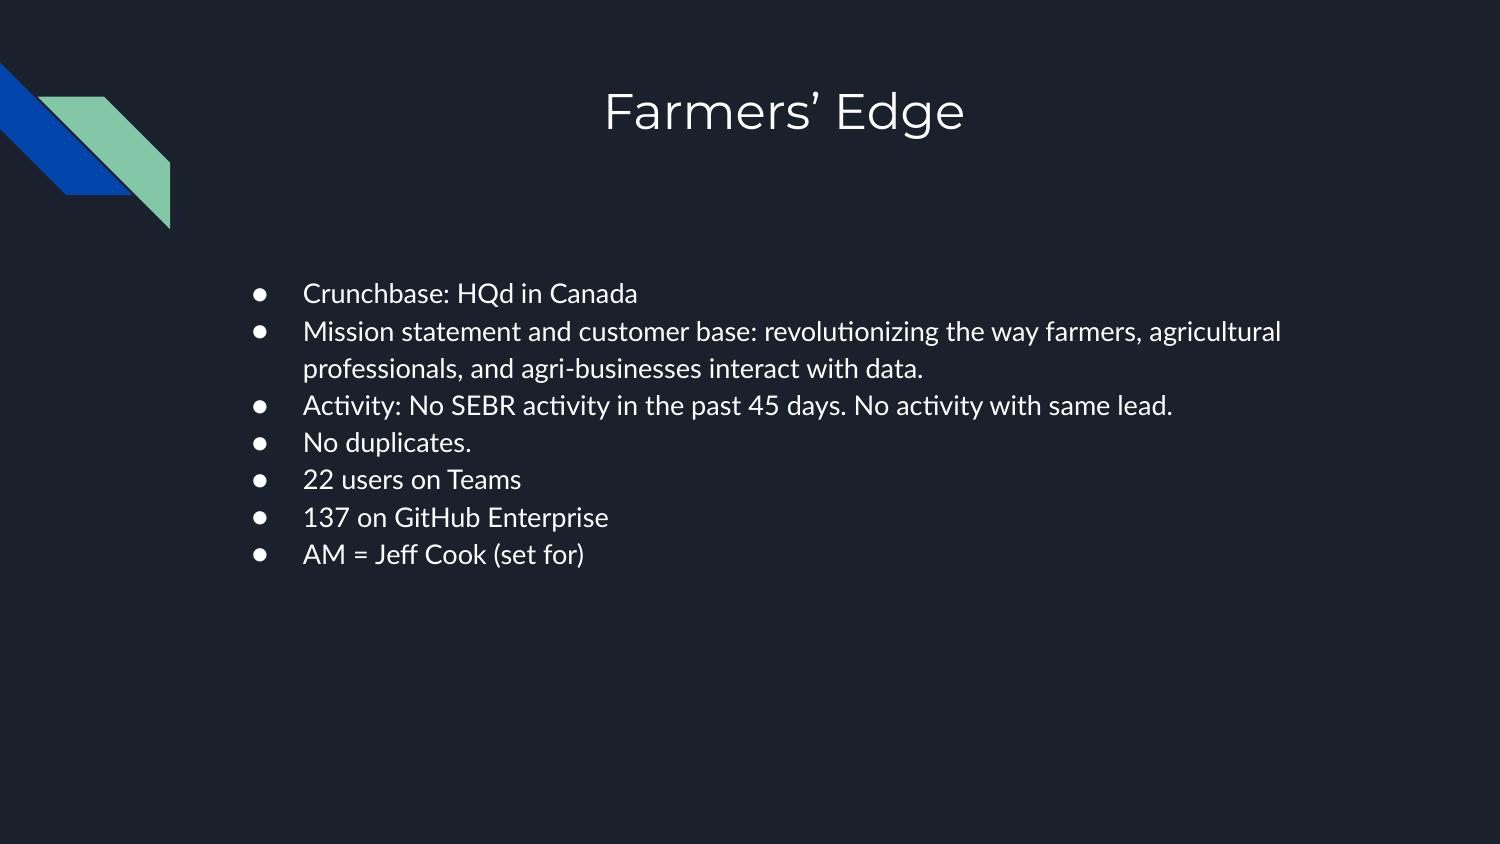

# Farmers’ Edge
Crunchbase: HQd in Canada
Mission statement and customer base: revolutionizing the way farmers, agricultural professionals, and agri-businesses interact with data.
Activity: No SEBR activity in the past 45 days. No activity with same lead.
No duplicates.
22 users on Teams
137 on GitHub Enterprise
AM = Jeff Cook (set for)